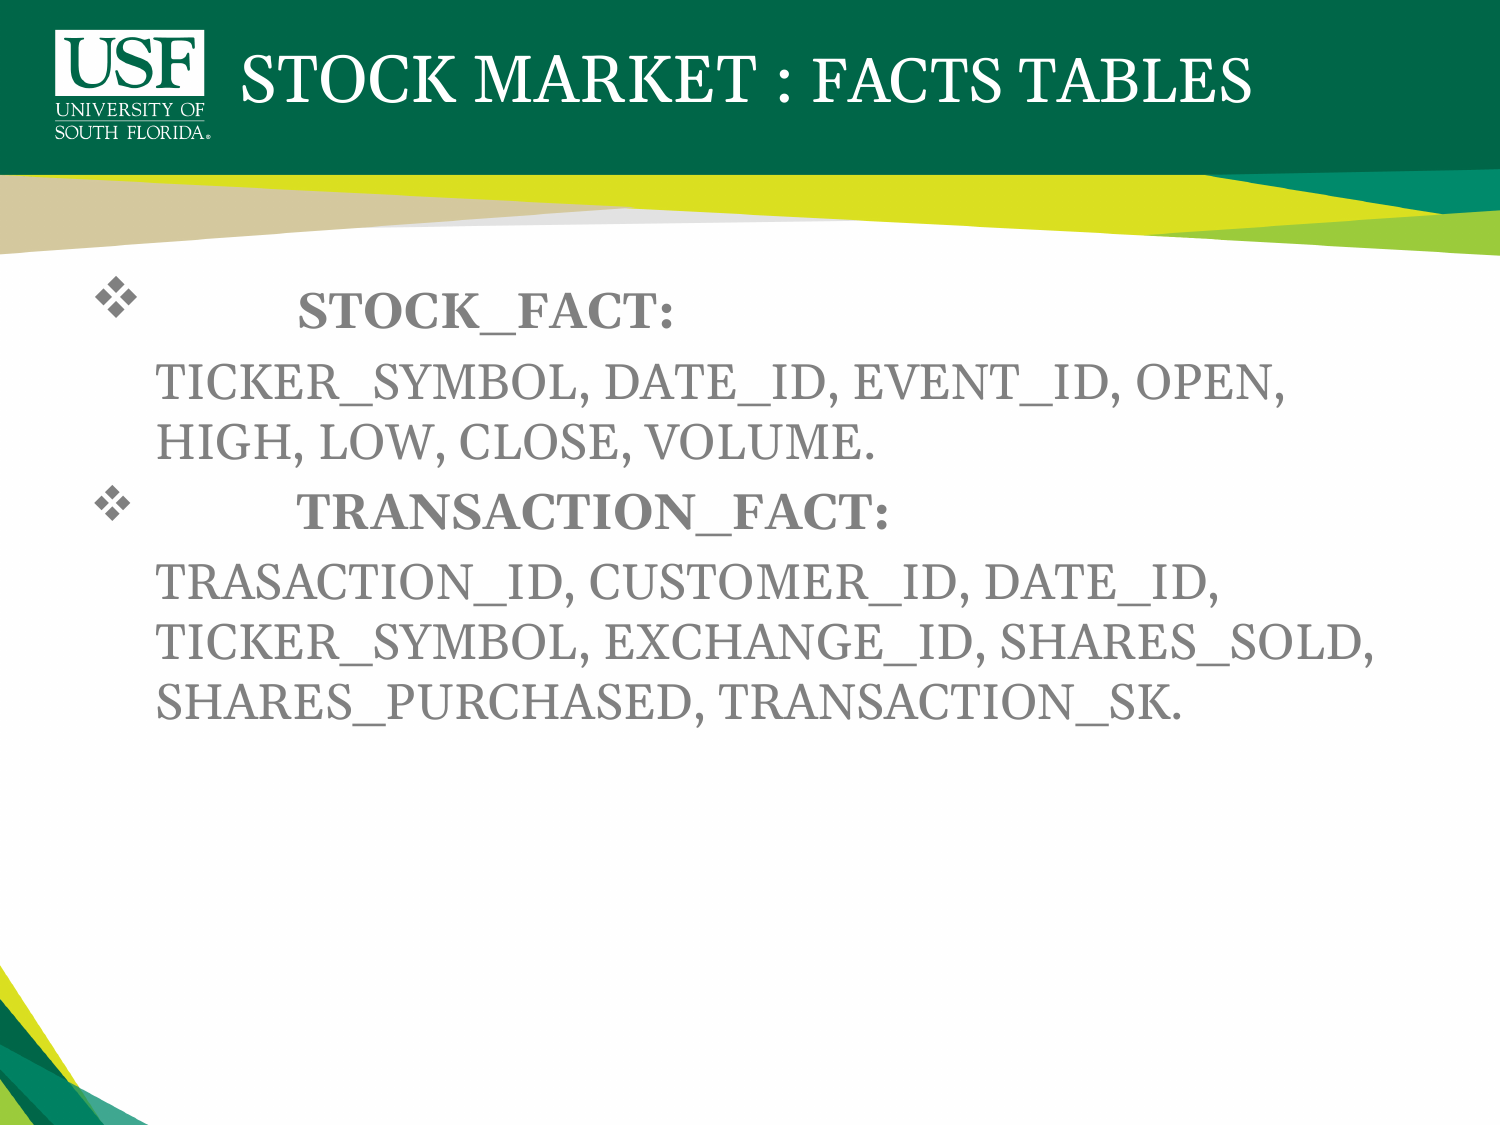

# STOCK MARKET : FACTS TABLES
	STOCK_FACT:
TICKER_SYMBOL, DATE_ID, EVENT_ID, OPEN, HIGH, LOW, CLOSE, VOLUME.
	TRANSACTION_FACT:
TRASACTION_ID, CUSTOMER_ID, DATE_ID, TICKER_SYMBOL, EXCHANGE_ID, SHARES_SOLD, SHARES_PURCHASED, TRANSACTION_SK.